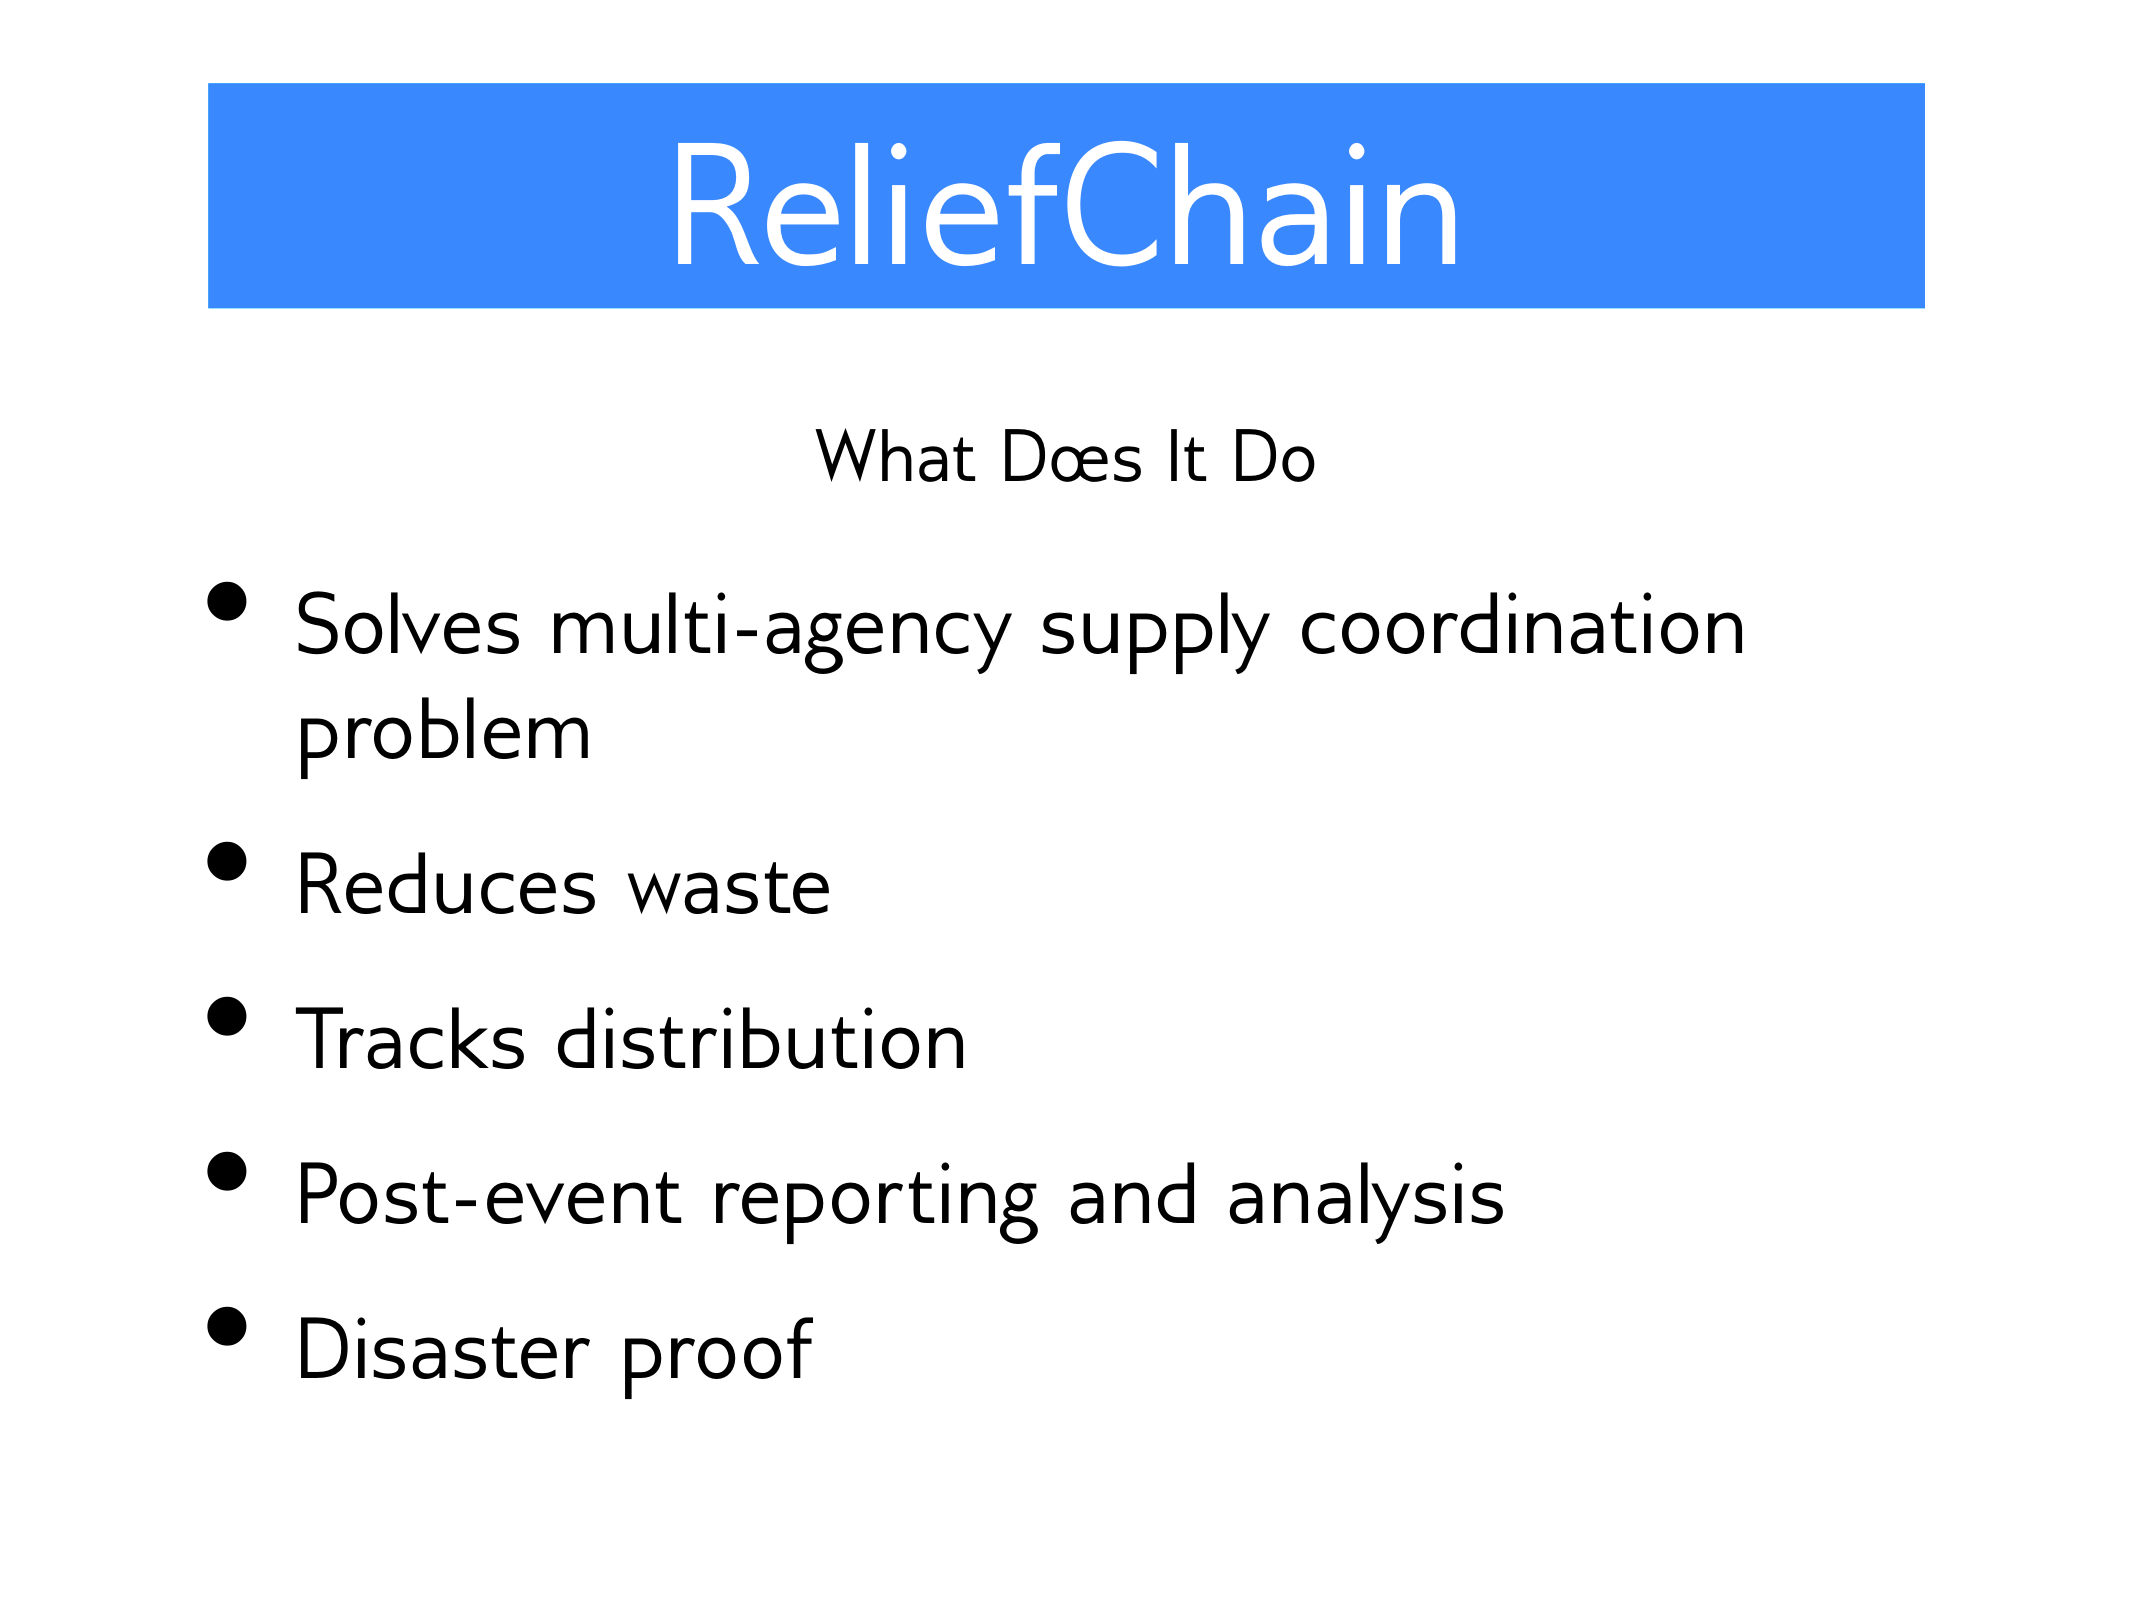

# ReliefChain
ReliefChain

What Does It Do
Solves multi-agency supply coordination problem
Reduces waste
Tracks distribution
Post-event reporting and analysis
Disaster proof